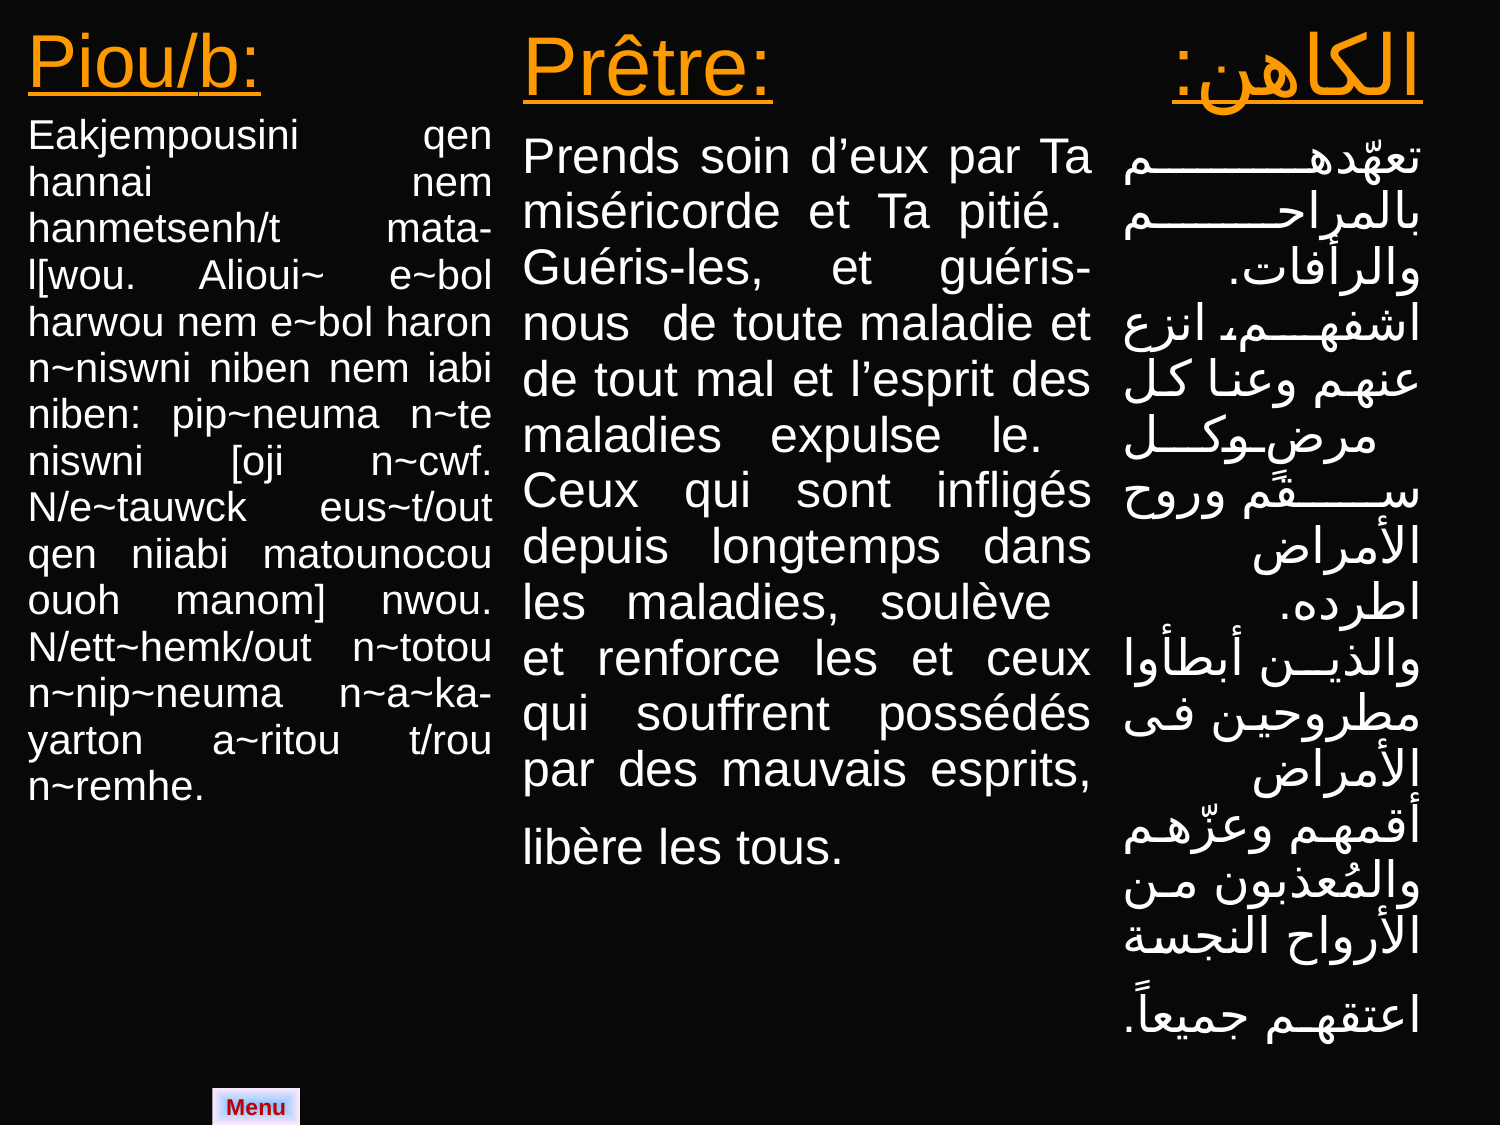

| Piou/b: Eakjempousini qen hannai nem hanmetsenh/t mata-l[wou. Alioui~ e~bol harwou nem e~bol haron n~niswni niben nem iabi niben: pip~neuma n~te niswni [oji n~cwf. N/e~tauwck eus~t/out qen niiabi matounocou ouoh manom] nwou. N/ett~hemk/out n~totou n~nip~neuma n~a~ka-yarton a~ritou t/rou n~remhe. | Prêtre: Prends soin d’eux par Ta miséricorde et Ta pitié. Guéris-les, et guéris-nous de toute maladie et de tout mal et l’esprit des maladies expulse le. Ceux qui sont infligés depuis longtemps dans les maladies, soulève et renforce les et ceux qui souffrent possédés par des mauvais esprits, libère les tous. | الكاهن: تعهّدهم بالمراحم والرأفات. اشفهم، انزع عنهم وعنا كل مرضٍ وكل سقم وروح الأمراض اطرده. والذين أبطأوا مطروحين فى الأمراض أقمهم وعزّهم والمُعذبون من الأرواح النجسة اعتقهم جميعاً. |
| --- | --- | --- |
Menu